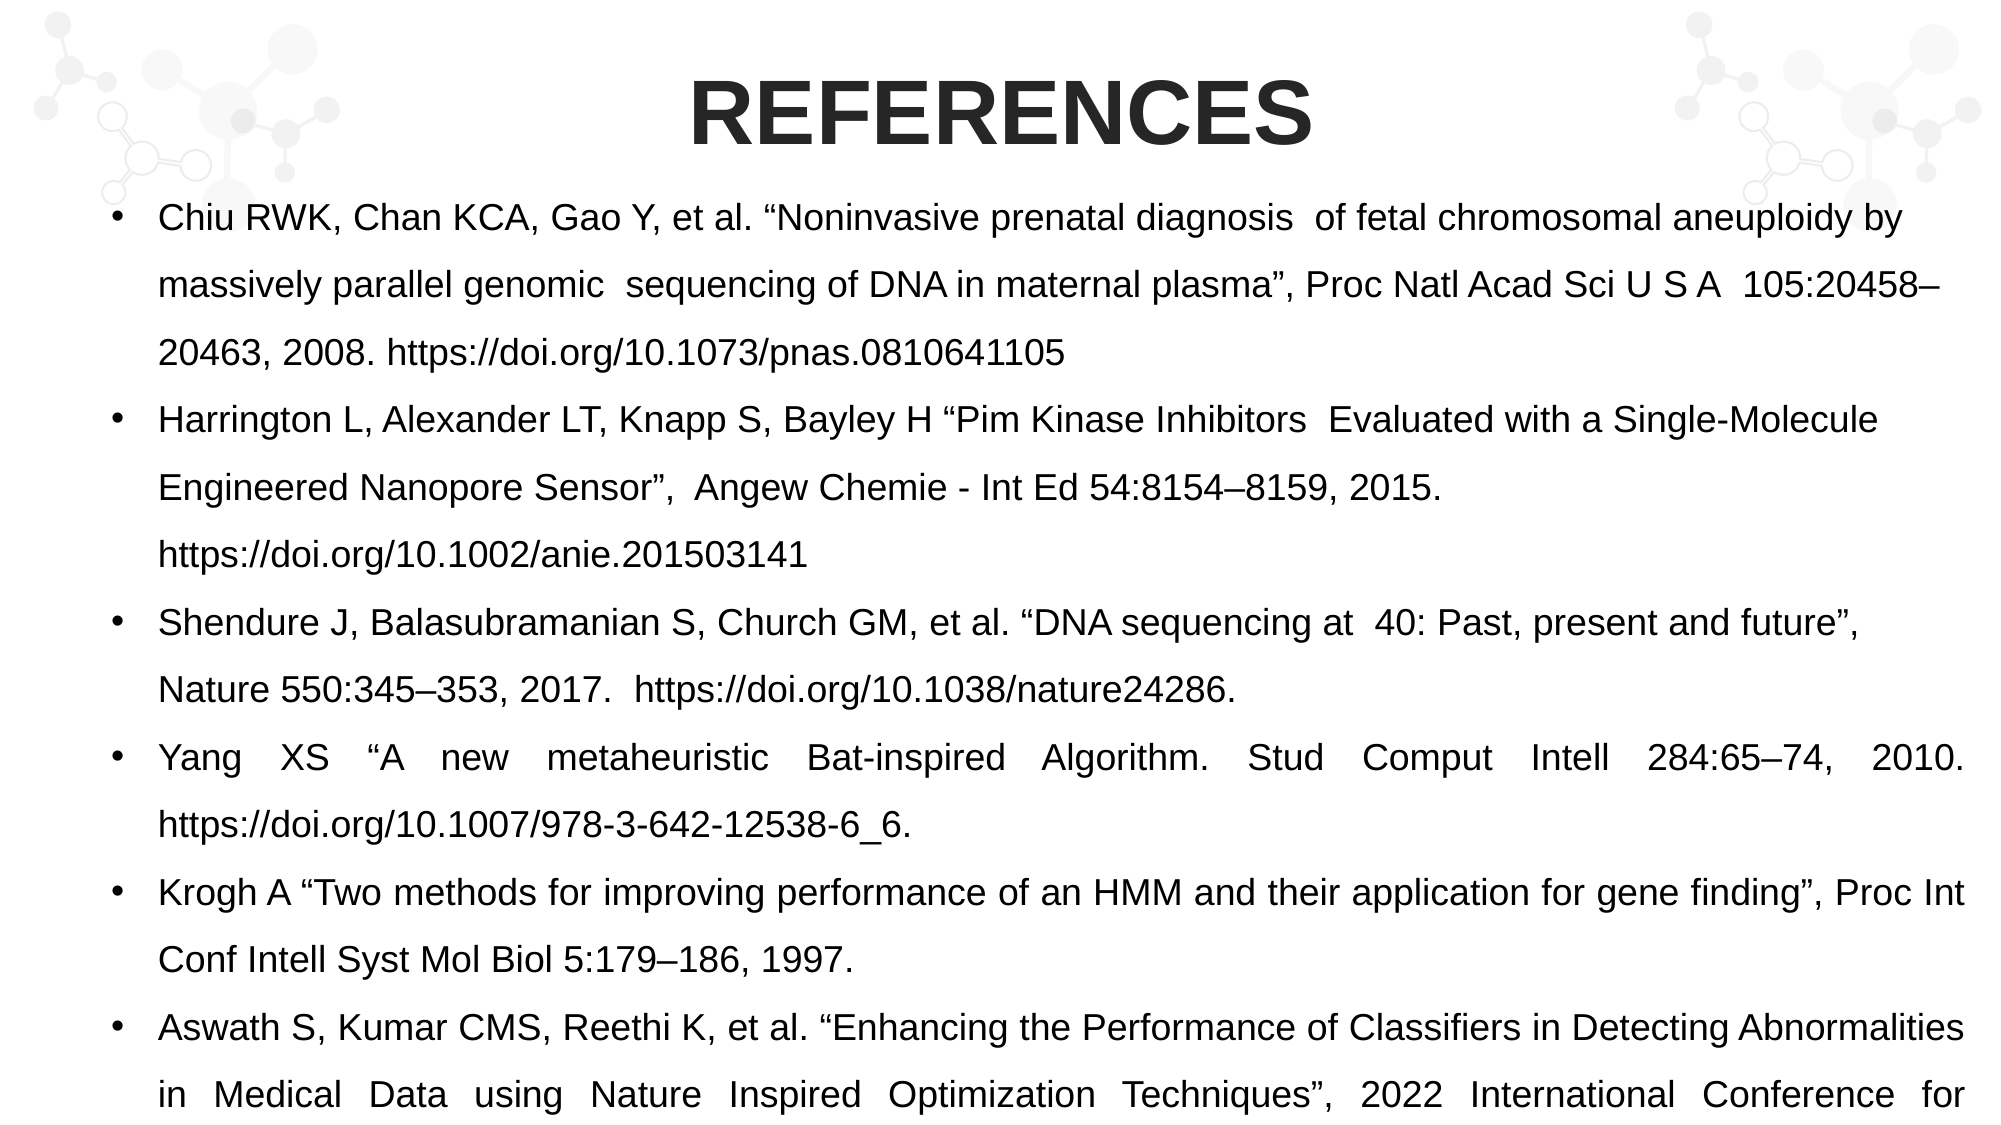

REFERENCES
Chiu RWK, Chan KCA, Gao Y, et al. “Noninvasive prenatal diagnosis  of fetal chromosomal aneuploidy by massively parallel genomic  sequencing of DNA in maternal plasma”, Proc Natl Acad Sci U S A  105:20458–20463, 2008. https://doi.org/10.1073/pnas.0810641105
Harrington L, Alexander LT, Knapp S, Bayley H “Pim Kinase Inhibitors  Evaluated with a Single-Molecule Engineered Nanopore Sensor”,  Angew Chemie - Int Ed 54:8154–8159, 2015.  https://doi.org/10.1002/anie.201503141
Shendure J, Balasubramanian S, Church GM, et al. “DNA sequencing at  40: Past, present and future”, Nature 550:345–353, 2017.  https://doi.org/10.1038/nature24286.
Yang XS “A new metaheuristic Bat-inspired Algorithm. Stud Comput Intell 284:65–74, 2010. https://doi.org/10.1007/978-3-642-12538-6_6.
Krogh A “Two methods for improving performance of an HMM and their application for gene finding”, Proc Int Conf Intell Syst Mol Biol 5:179–186, 1997.
Aswath S, Kumar CMS, Reethi K, et al. “Enhancing the Performance of Classifiers in Detecting Abnormalities in Medical Data using Nature Inspired Optimization Techniques”, 2022 International Conference for Advancement in Technology (ICONAT). pp 1–7, 2022.